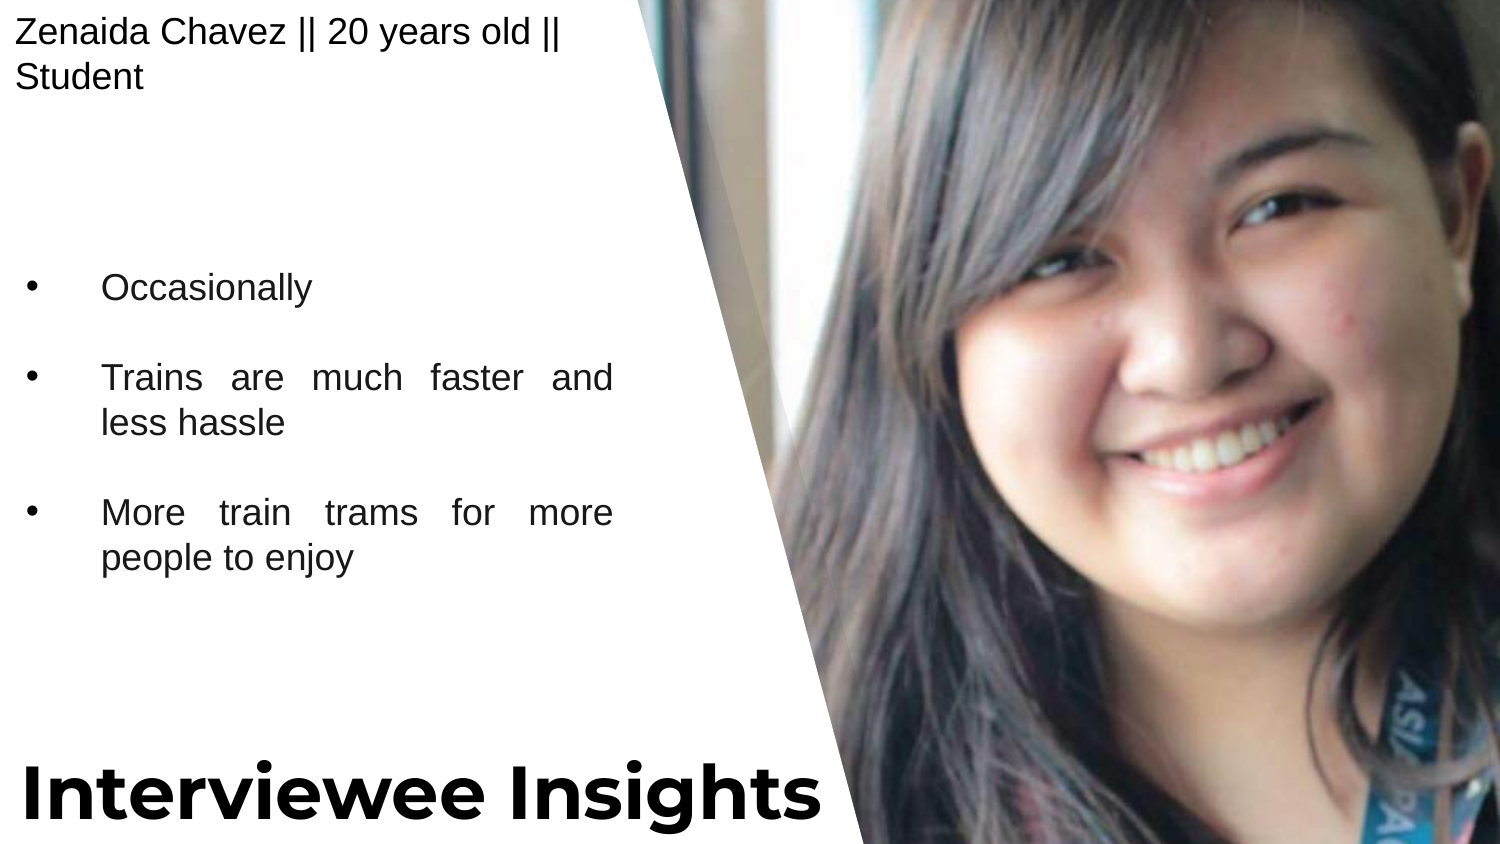

Zenaida Chavez || 20 years old || Student
Occasionally

Trains are much faster and less hassle

More train trams for more people to enjoy
Interviewee Insights